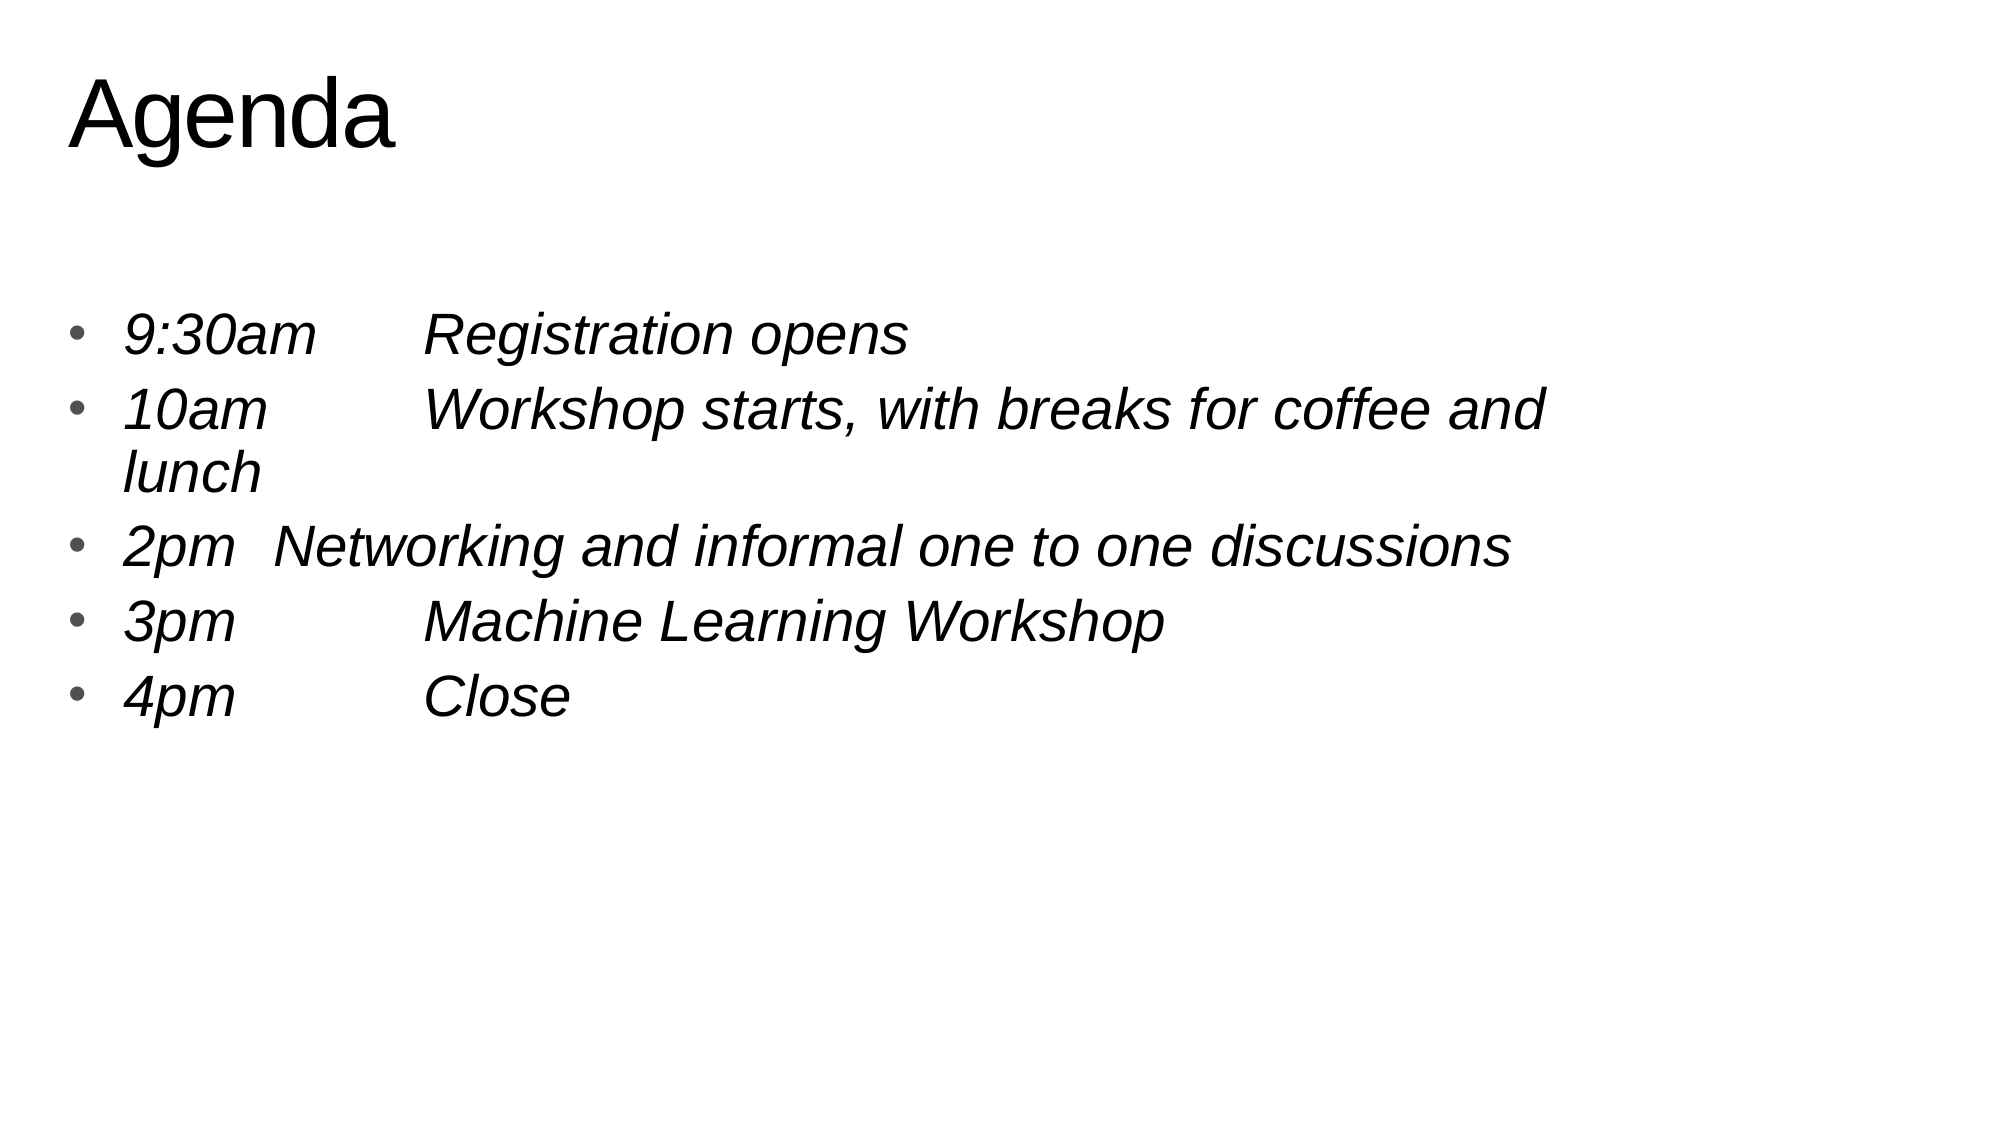

# Agenda
9:30am	Registration opens
10am    	Workshop starts, with breaks for coffee and lunch
2pm 	Networking and informal one to one discussions
3pm      	Machine Learning Workshop
4pm     	Close